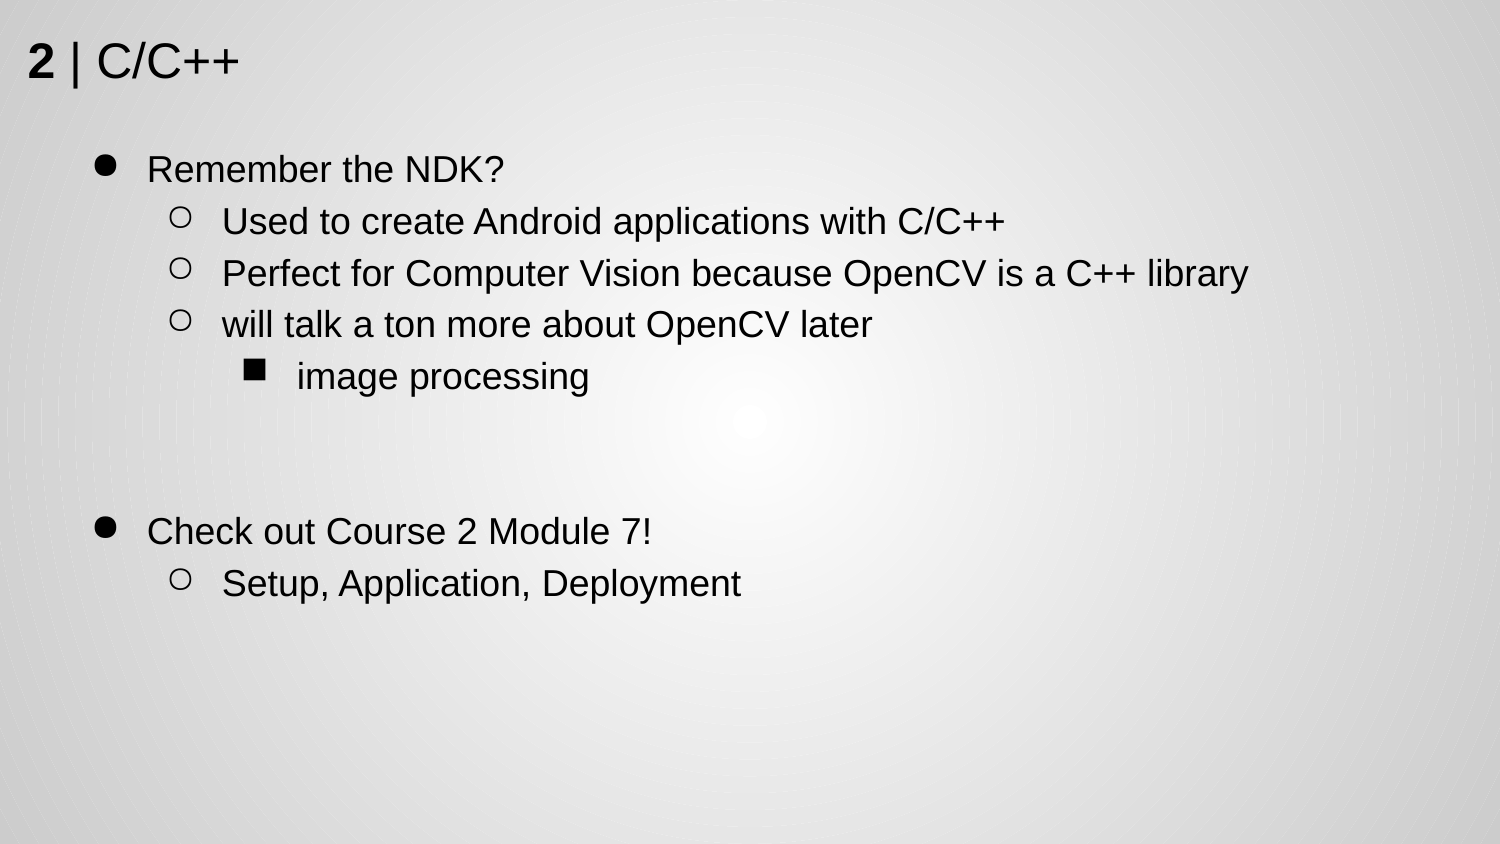

2 | C/C++
Remember the NDK?
Used to create Android applications with C/C++
Perfect for Computer Vision because OpenCV is a C++ library
will talk a ton more about OpenCV later
image processing

Check out Course 2 Module 7!
Setup, Application, Deployment